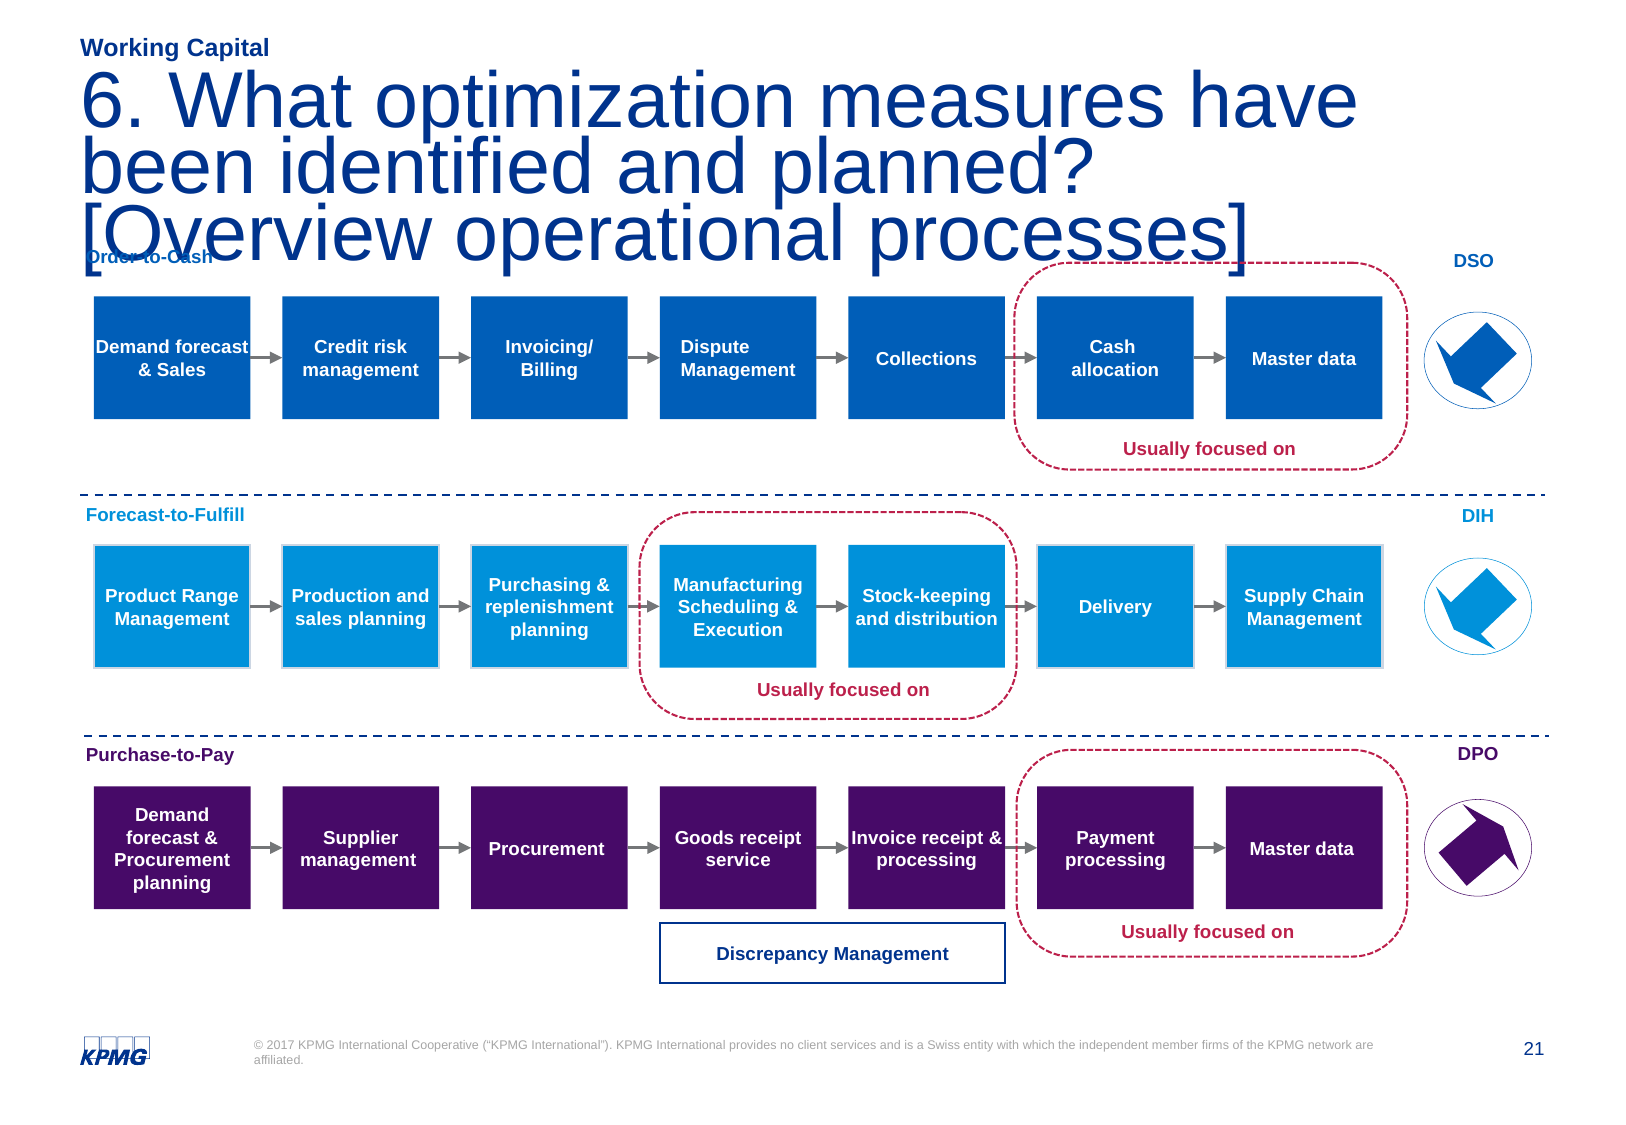

Working Capital
# 6. What optimization measures have been identified and planned? [Overview operational processes]

Order-to-Cash
DSO

Demand forecast & Sales
Credit risk management
Invoicing/
Billing
Dispute
Management
Collections
Cash
allocation
Master data

Usually focused on

Forecast-to-Fulfill
DIH
Product Range
Management
Production and sales planning
Purchasing & replenishment planning
Manufacturing
Scheduling &
Execution
Stock-keeping and distribution
Delivery
Supply Chain Management

Usually focused on

DPO
Purchase-to-Pay
Demand forecast & Procurement planning
Supplier management
Procurement
Goods receipt
service
Invoice receipt & processing
Payment processing
Master data

Usually focused on
Discrepancy Management